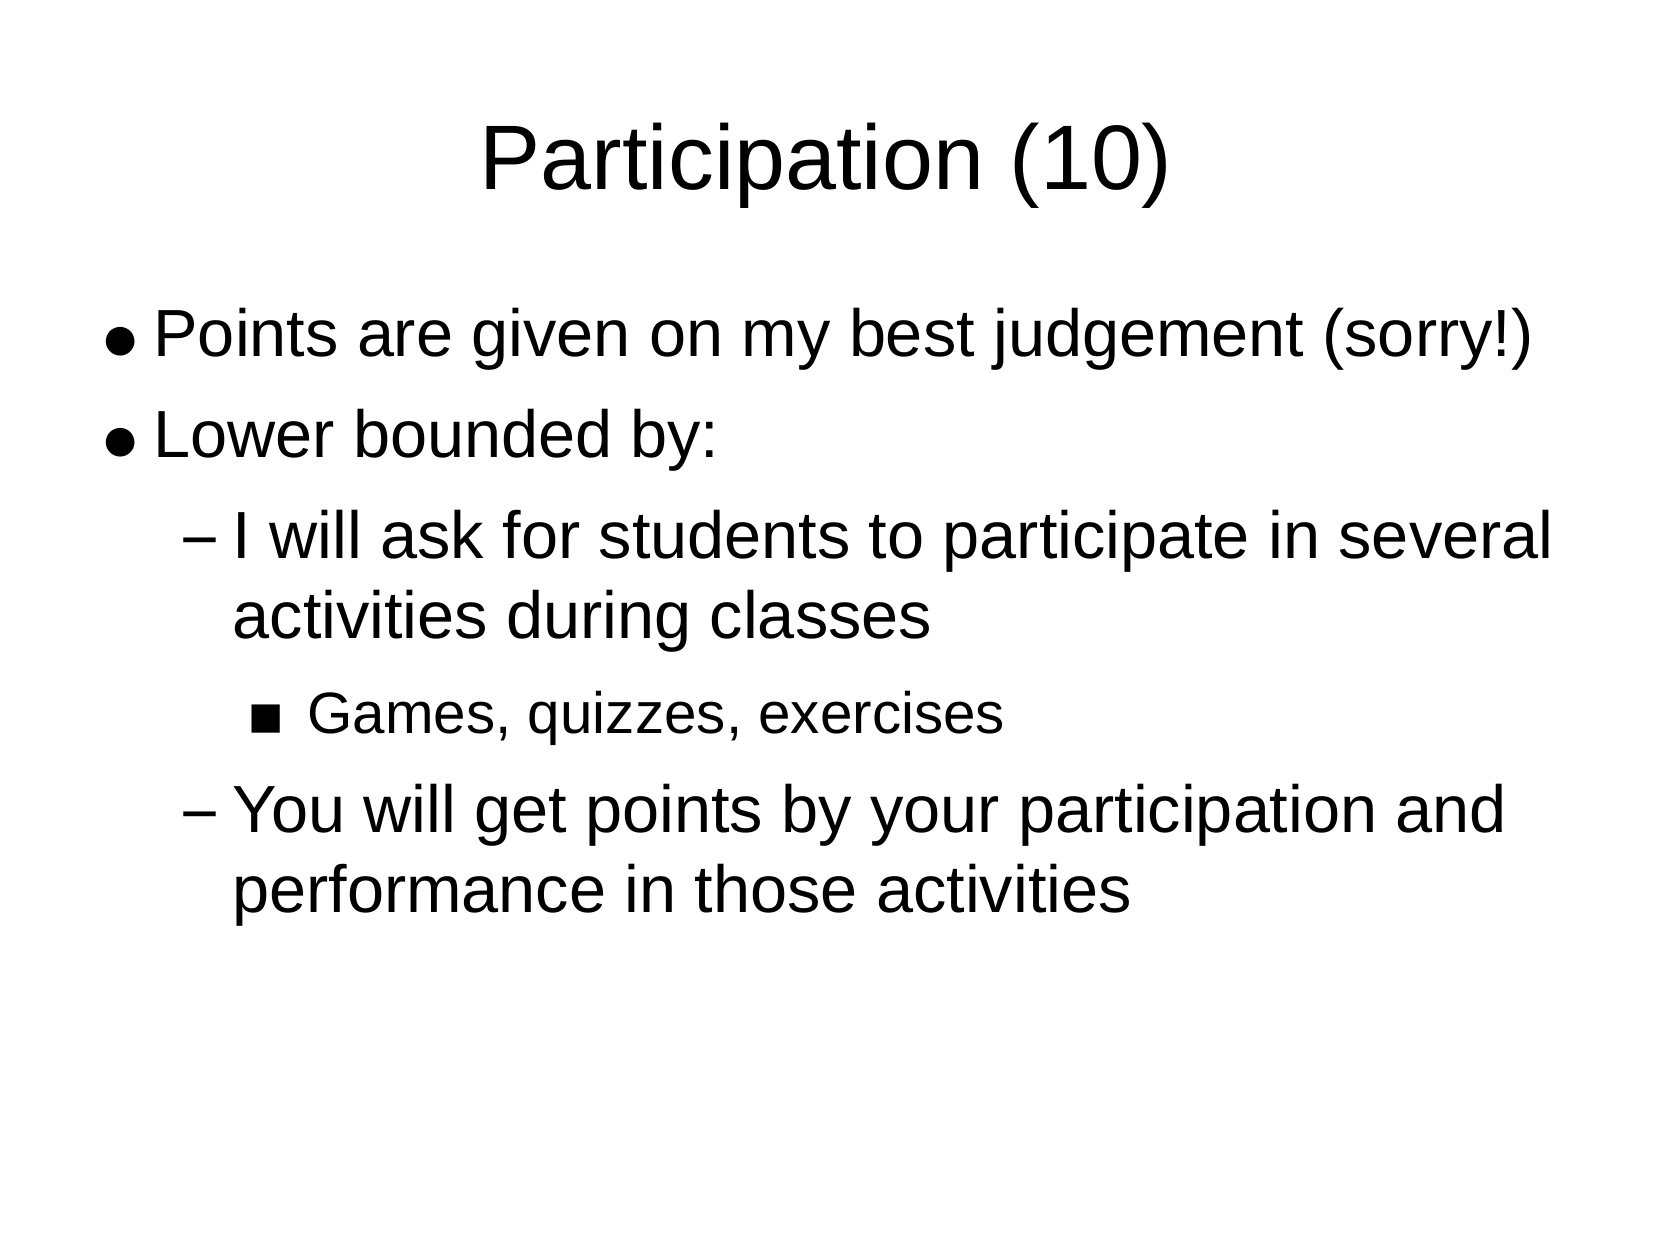

Participation (10)
Points are given on my best judgement (sorry!)
Lower bounded by:
I will ask for students to participate in several activities during classes
Games, quizzes, exercises
You will get points by your participation and performance in those activities